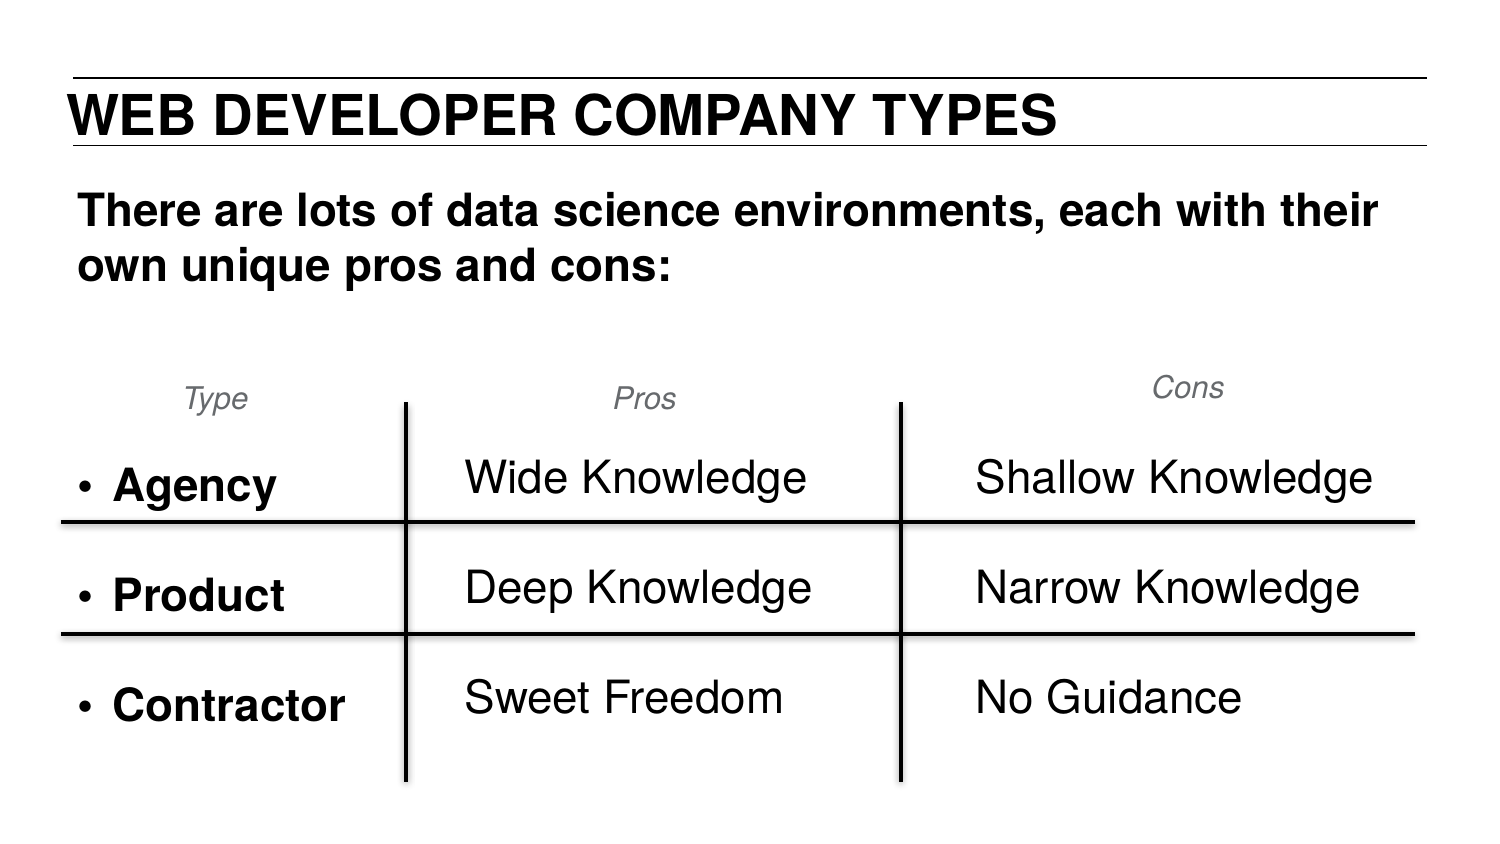

WEB DEVELOPER COMPANY TYPES
There are lots of data science environments, each with their own unique pros and cons:

Agency

Product

Contractor

Cons
Type
Pros
Wide Knowledge

Deep Knowledge

Sweet Freedom
Shallow Knowledge

Narrow Knowledge

No Guidance